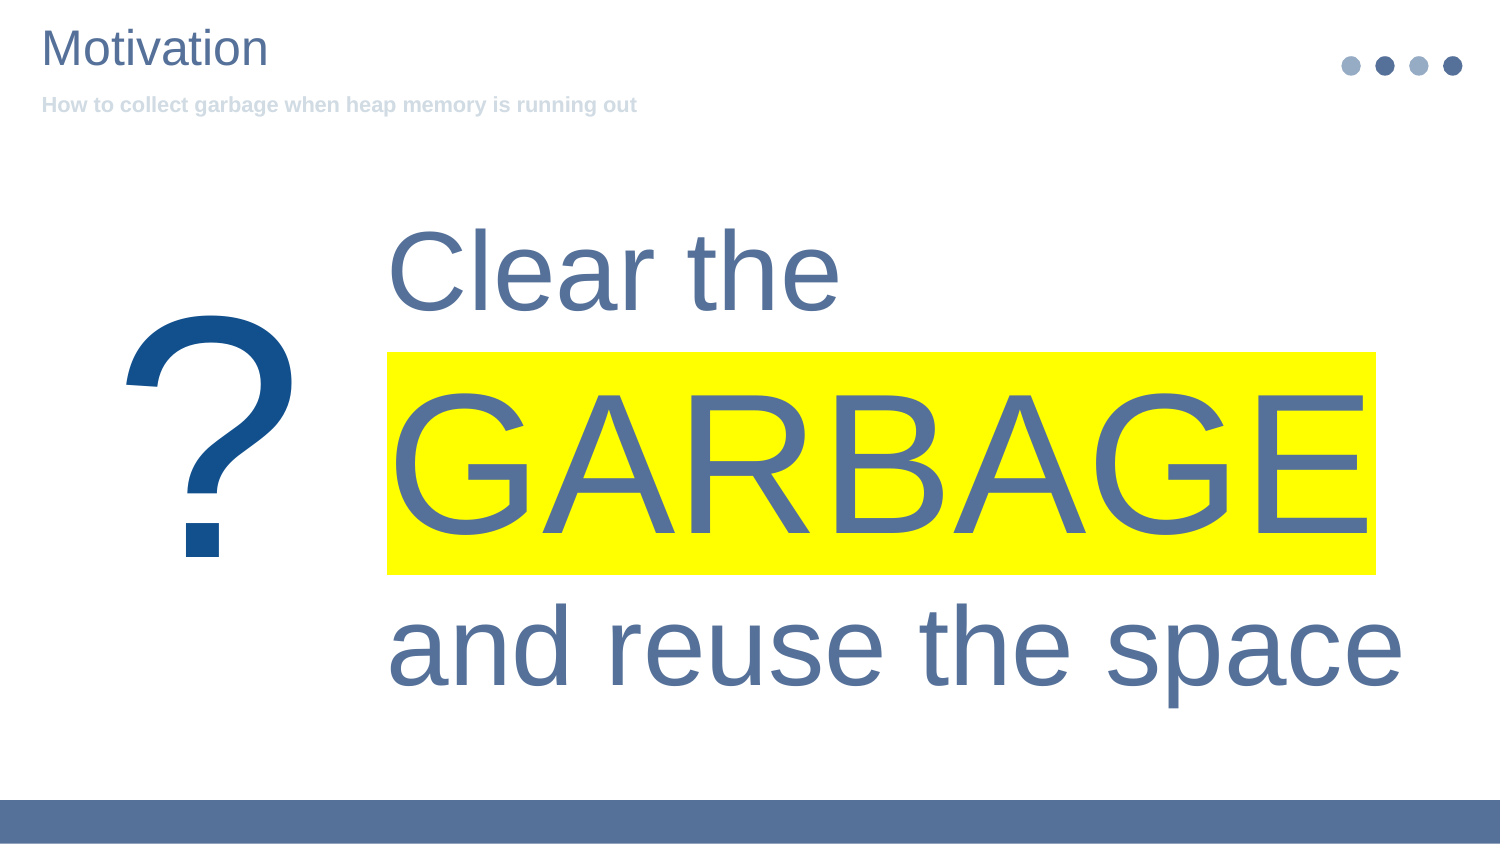

Motivation

How to collect garbage when heap memory is running out
Clear the
GARBAGE
and reuse the space
?